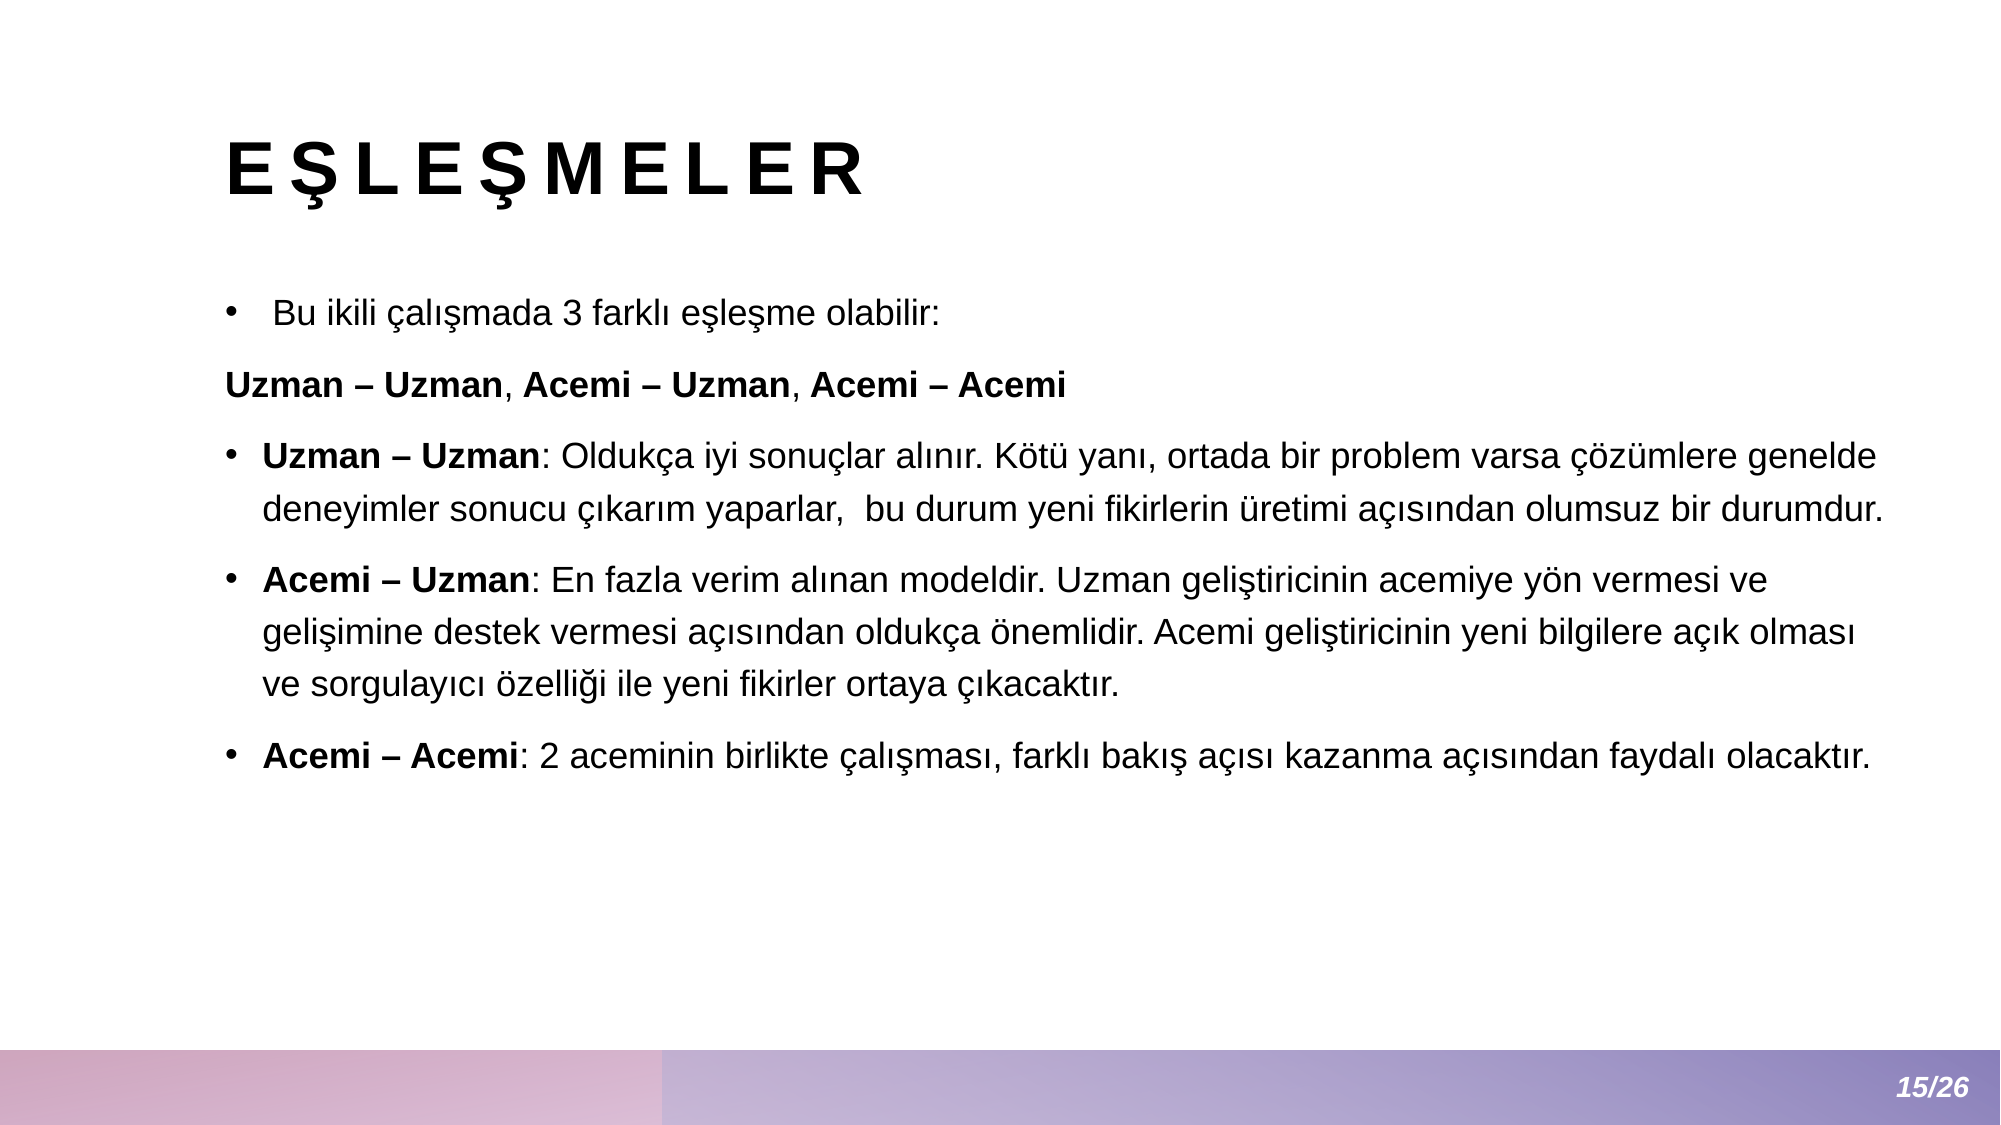

# Eşleşmeler
 Bu ikili çalışmada 3 farklı eşleşme olabilir:
Uzman – Uzman, Acemi – Uzman, Acemi – Acemi
Uzman – Uzman: Oldukça iyi sonuçlar alınır. Kötü yanı, ortada bir problem varsa çözümlere genelde deneyimler sonucu çıkarım yaparlar,  bu durum yeni fikirlerin üretimi açısından olumsuz bir durumdur.
Acemi – Uzman: En fazla verim alınan modeldir. Uzman geliştiricinin acemiye yön vermesi ve gelişimine destek vermesi açısından oldukça önemlidir. Acemi geliştiricinin yeni bilgilere açık olması ve sorgulayıcı özelliği ile yeni fikirler ortaya çıkacaktır.
Acemi – Acemi: 2 aceminin birlikte çalışması, farklı bakış açısı kazanma açısından faydalı olacaktır.

15/26